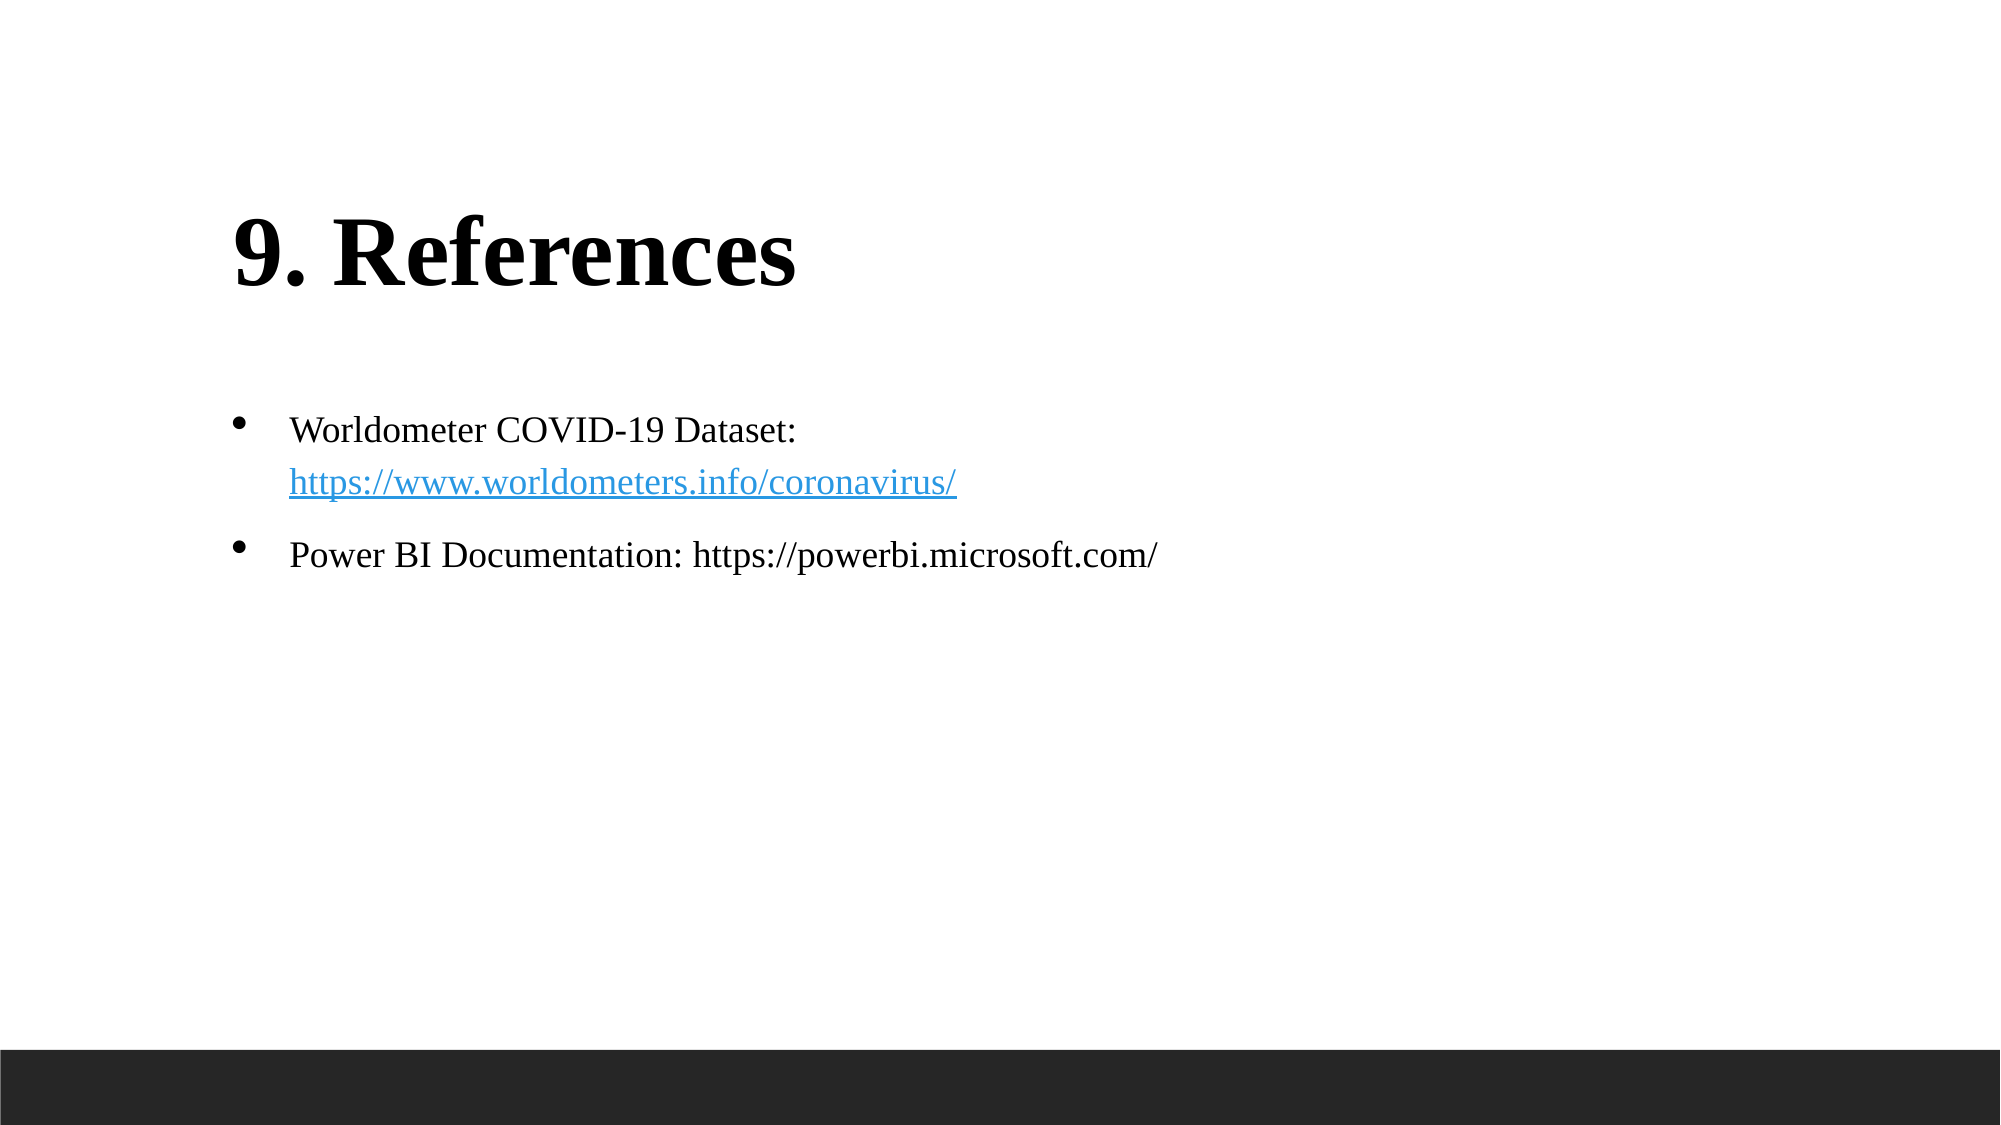

9. References

Worldometer COVID-19 Dataset: https://www.worldometers.info/coronavirus/
Power BI Documentation: https://powerbi.microsoft.com/